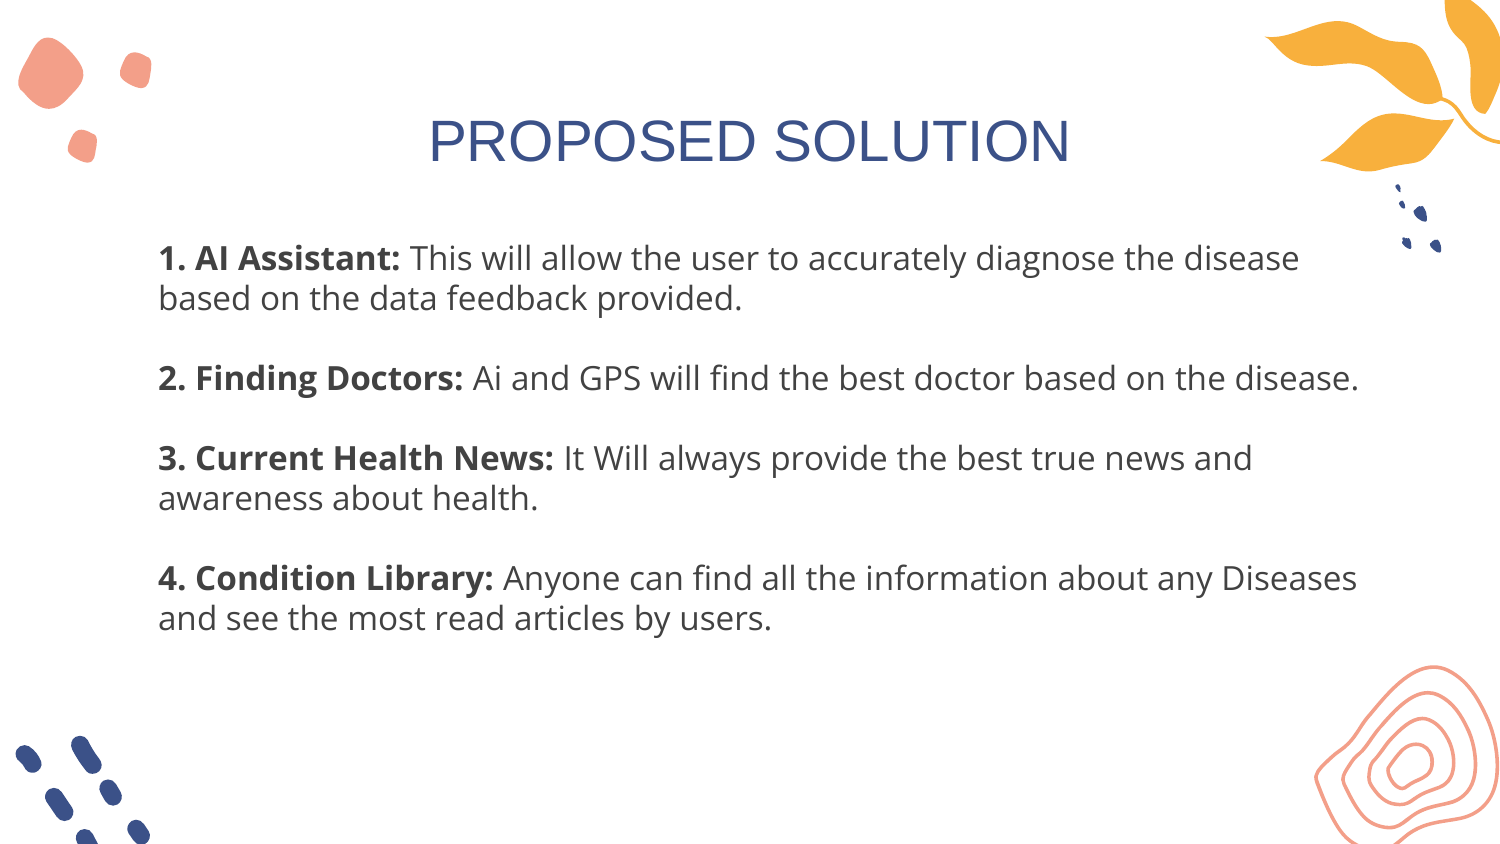

# PROPOSED SOLUTION

1. AI Assistant: This will allow the user to accurately diagnose the disease based on the data feedback provided.

2. Finding Doctors: Ai and GPS will find the best doctor based on the disease.

3. Current Health News: It Will always provide the best true news and awareness about health.

4. Condition Library: Anyone can find all the information about any Diseases and see the most read articles by users.